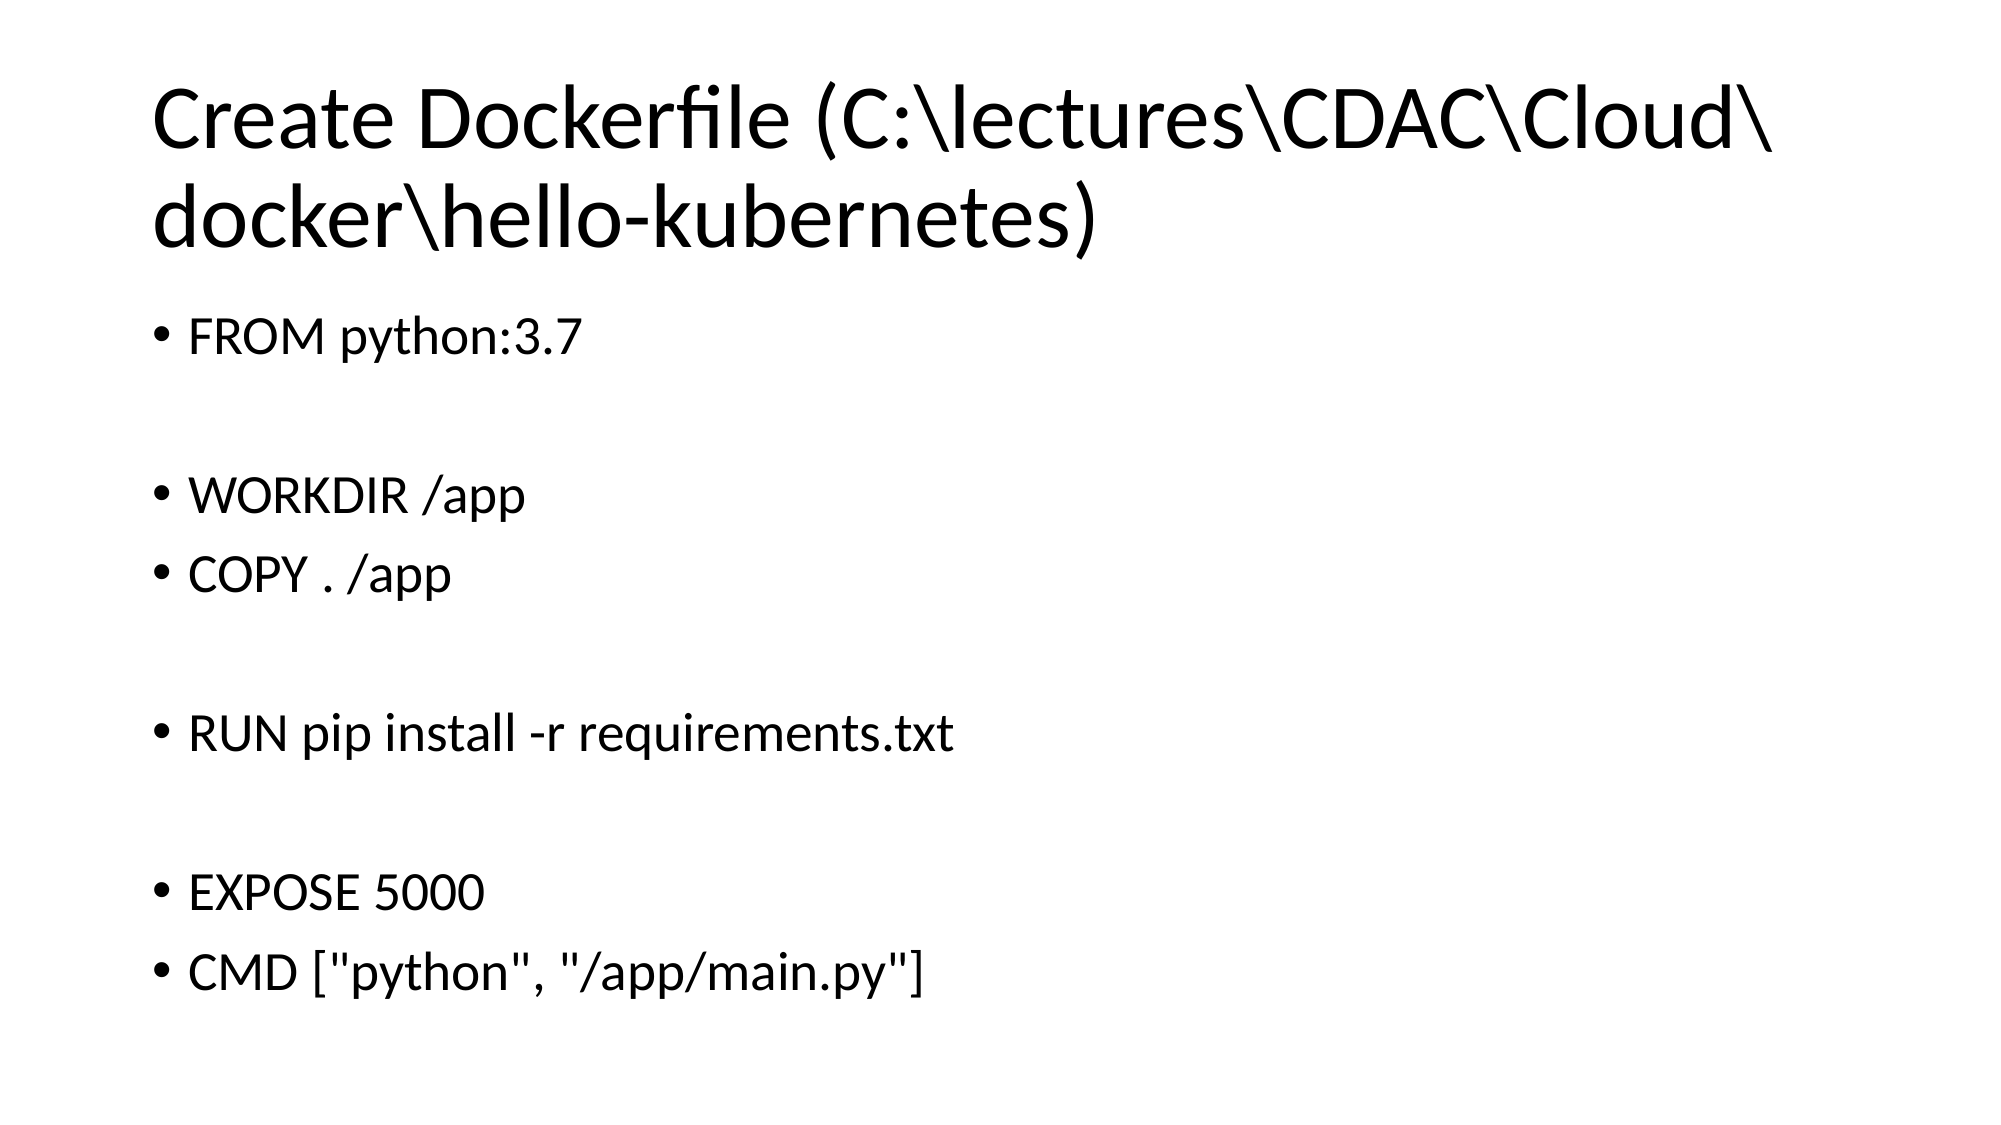

# Create Dockerfile (C:\lectures\CDAC\Cloud\docker\hello-kubernetes)
FROM python:3.7

WORKDIR /app
COPY . /app

RUN pip install -r requirements.txt

EXPOSE 5000
CMD ["python", "/app/main.py"]